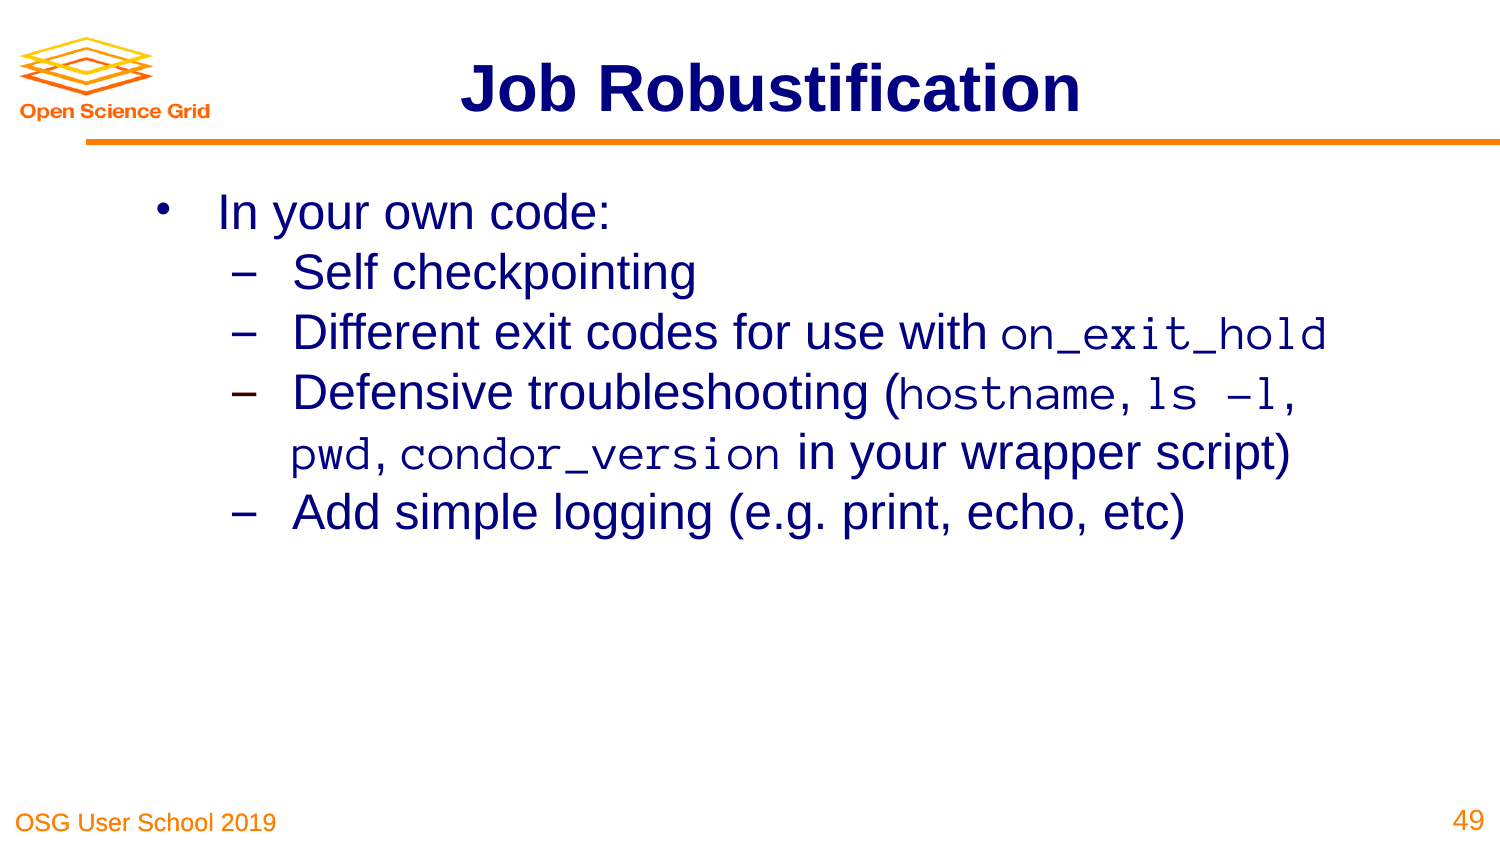

# Job Robustification
In your own code:
Self checkpointing
Different exit codes for use with on_exit_hold
Defensive troubleshooting (hostname, ls -l, pwd, condor_version in your wrapper script)
Add simple logging (e.g. print, echo, etc)
49